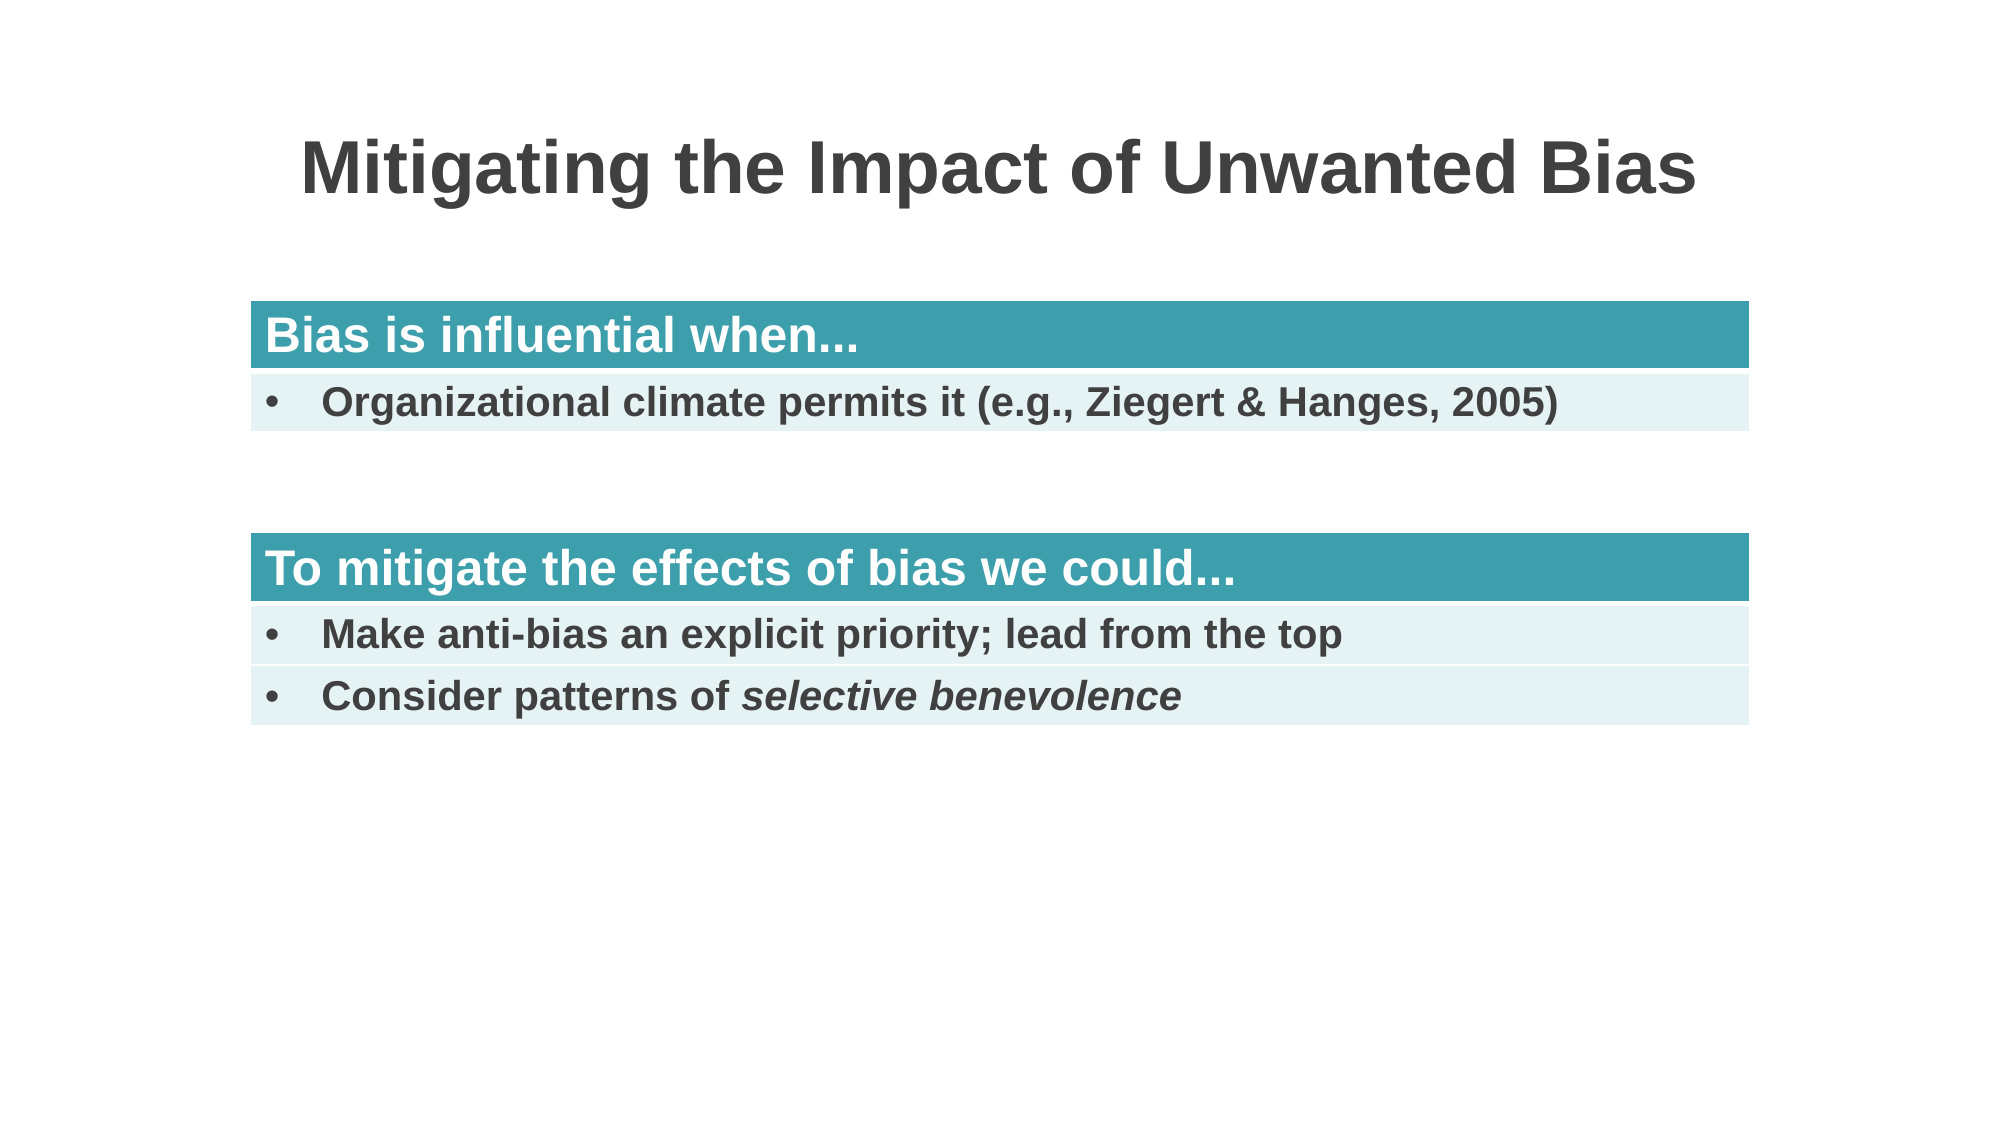

Mitigating the Impact of Unwanted Bias
| Bias is influential when... |
| --- |
| Organizational climate permits it (e.g., Ziegert & Hanges, 2005) |
| To mitigate the effects of bias we could... |
| --- |
| Make anti-bias an explicit priority; lead from the top |
| Consider patterns of selective benevolence |